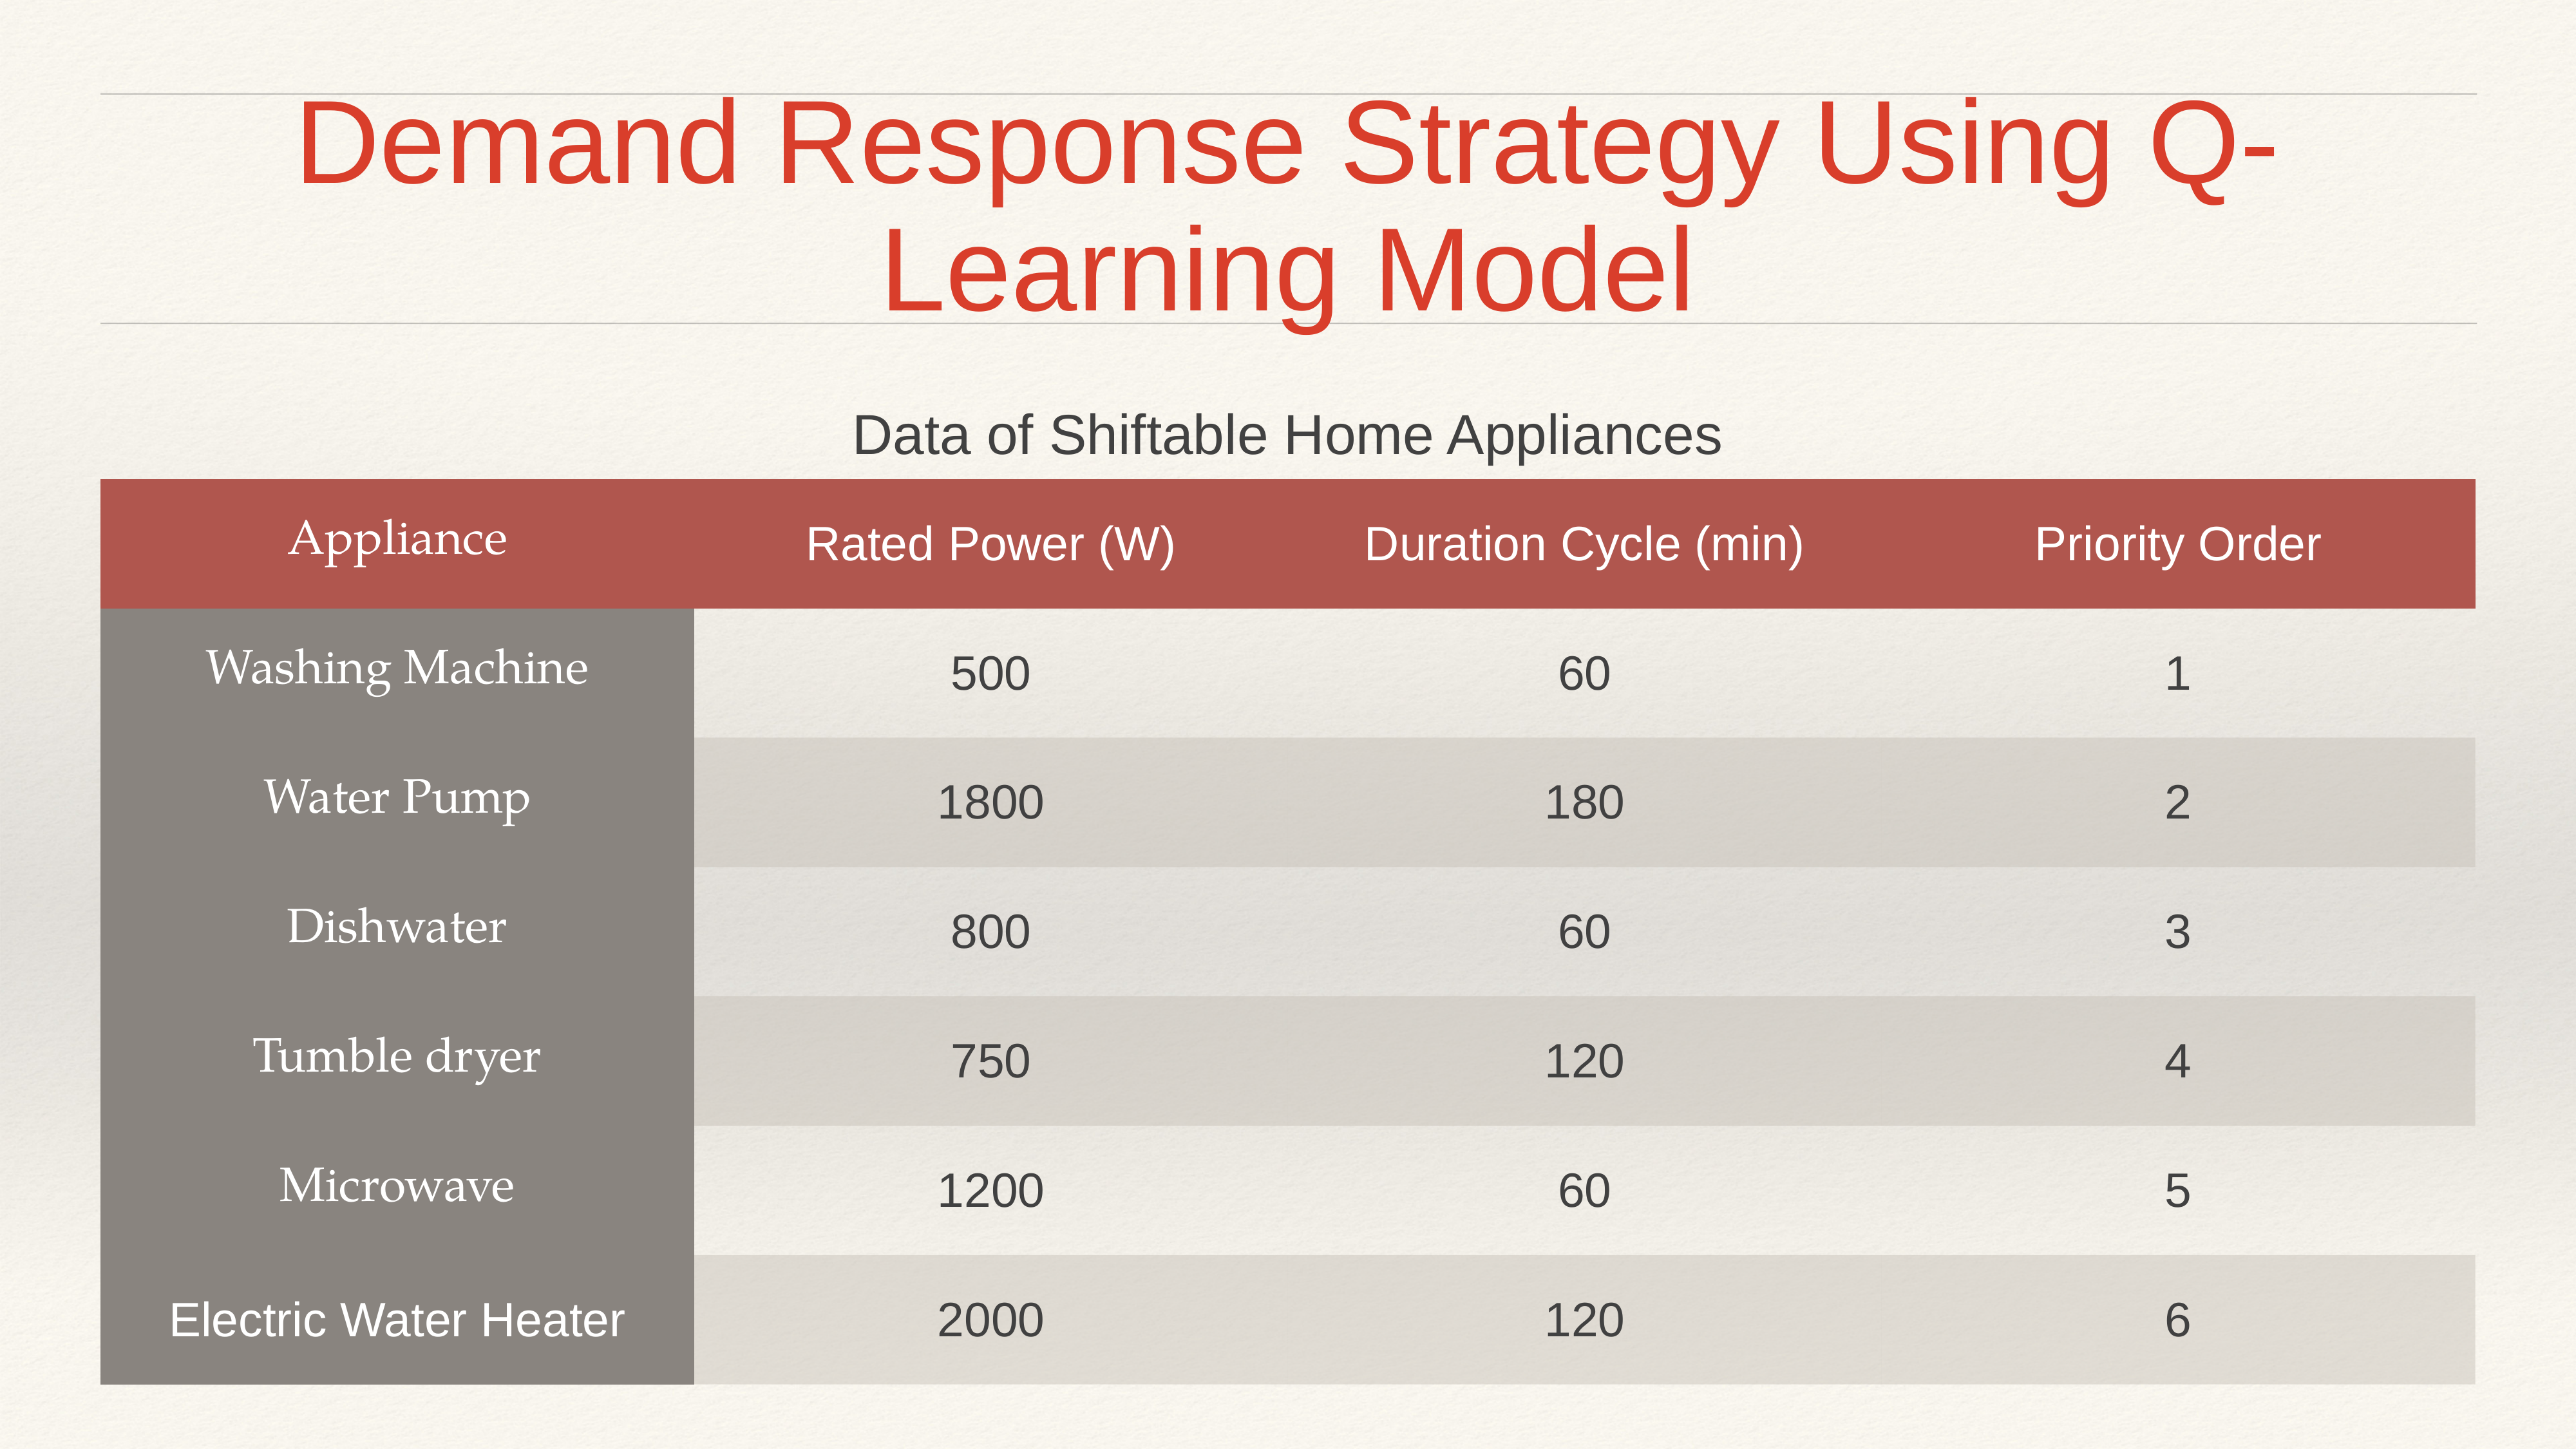

# Demand Response Strategy Using Q-Learning Model
| Data of Shiftable Home Appliances |  |  |  |
| --- | --- | --- | --- |
| Appliance | Rated Power (W) | Duration Cycle (min) | Priority Order |
| Washing Machine | 500 | 60 | 1 |
| Water Pump | 1800 | 180 | 2 |
| Dishwater | 800 | 60 | 3 |
| Tumble dryer | 750 | 120 | 4 |
| Microwave | 1200 | 60 | 5 |
| Electric Water Heater | 2000 | 120 | 6 |